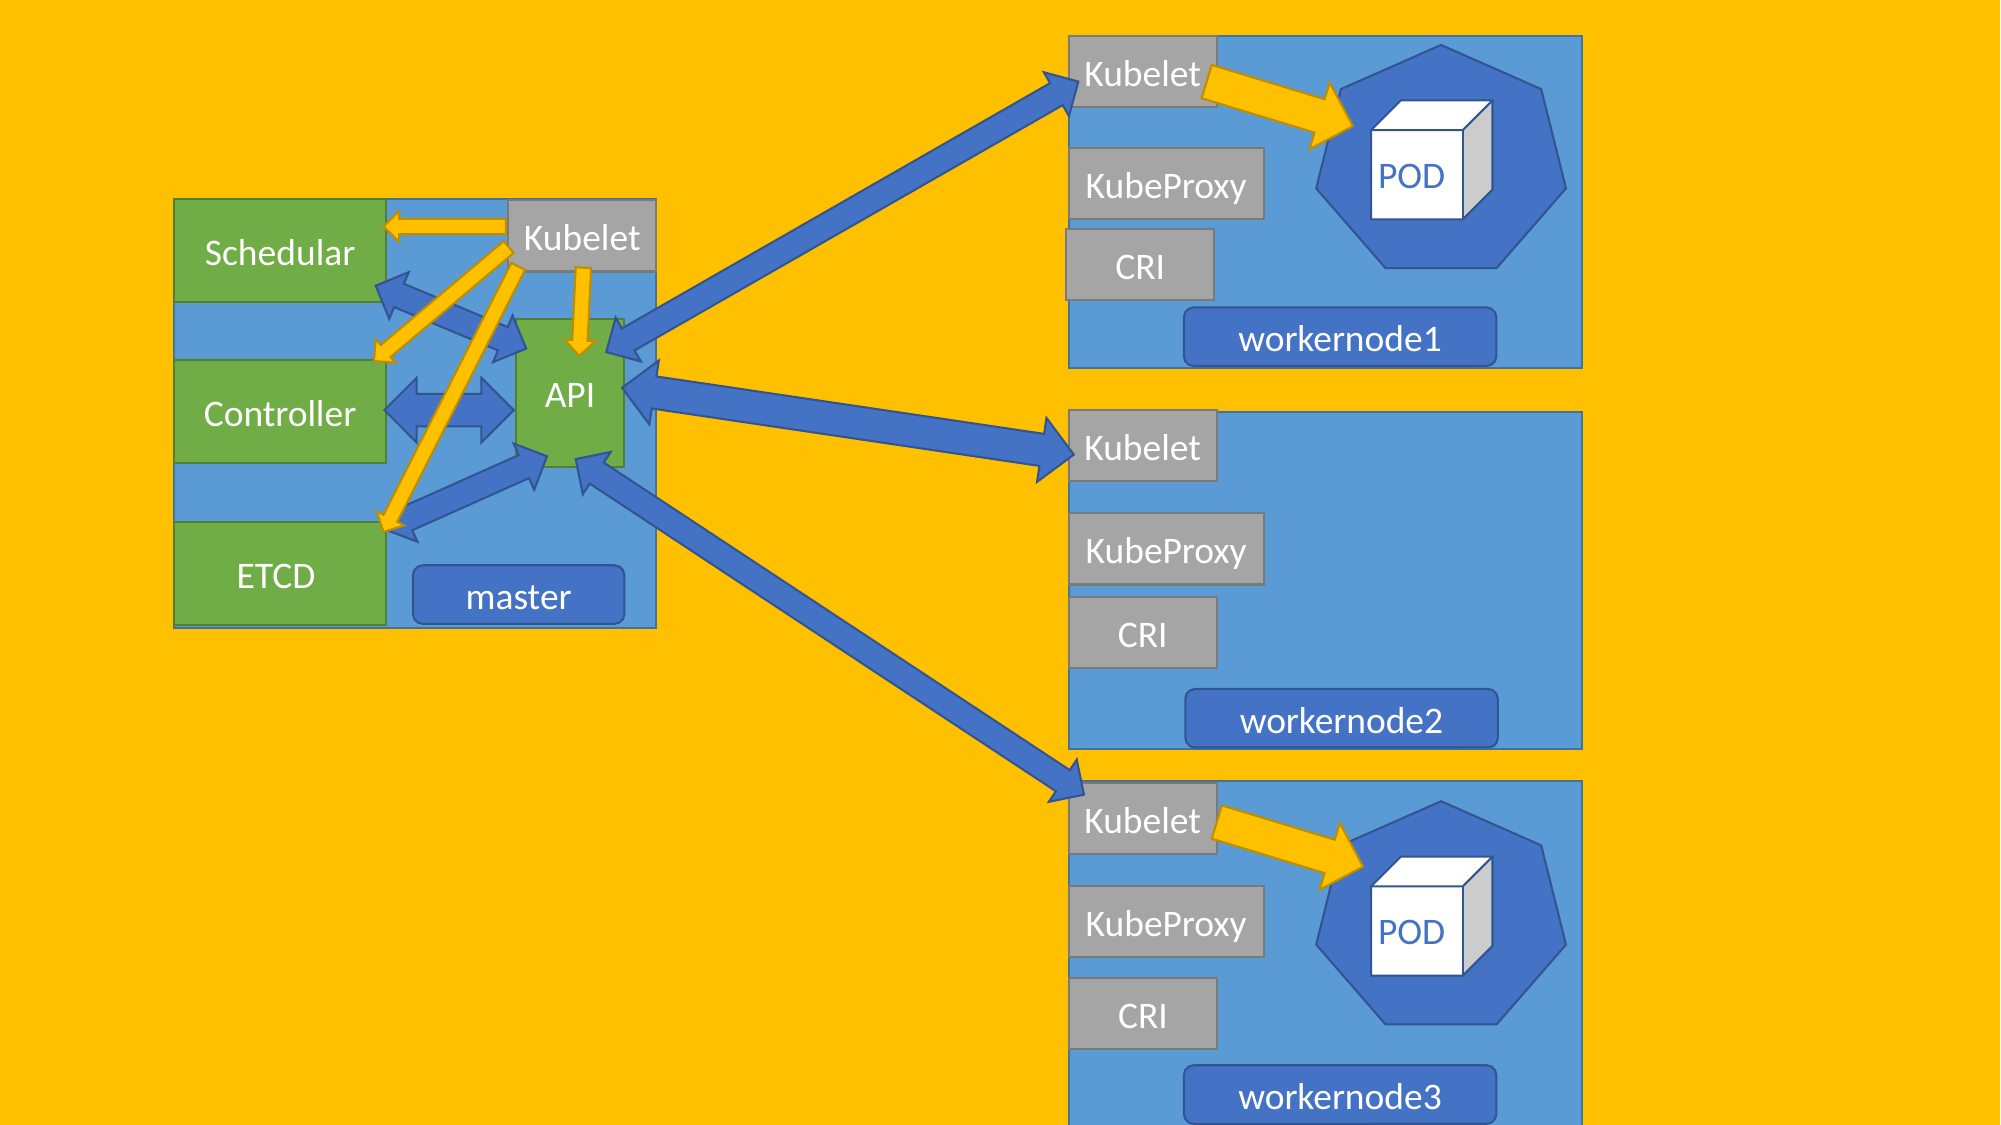

Kubelet

POD
KubeProxy

Schedular
Kubelet

CRI

workernode1
API
Controller

Kubelet

KubeProxy
ETCD
master
CRI

workernode2

Kubelet

KubeProxy
POD
CRI
workernode3